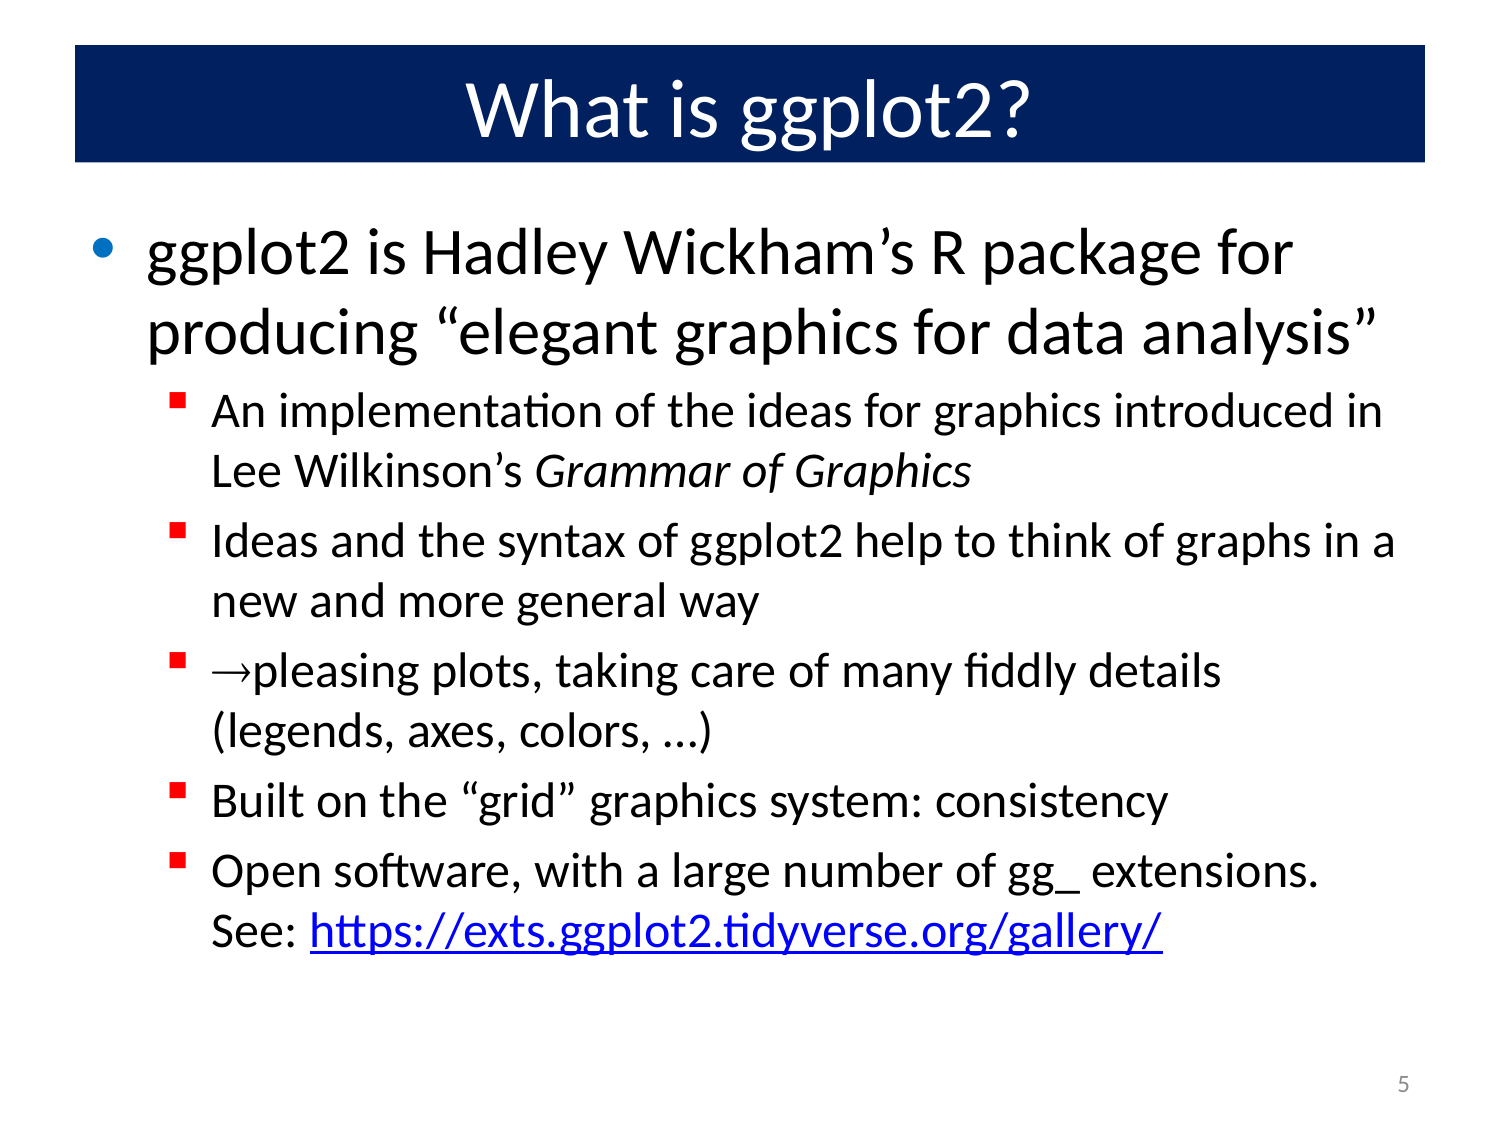

# What is ggplot2?
ggplot2 is Hadley Wickham’s R package for producing “elegant graphics for data analysis”
An implementation of the ideas for graphics introduced in Lee Wilkinson’s Grammar of Graphics
Ideas and the syntax of ggplot2 help to think of graphs in a new and more general way
→pleasing plots, taking care of many fiddly details (legends, axes, colors, …)
Built on the “grid” graphics system: consistency
Open software, with a large number of gg_ extensions. See: https://exts.ggplot2.tidyverse.org/gallery/
5